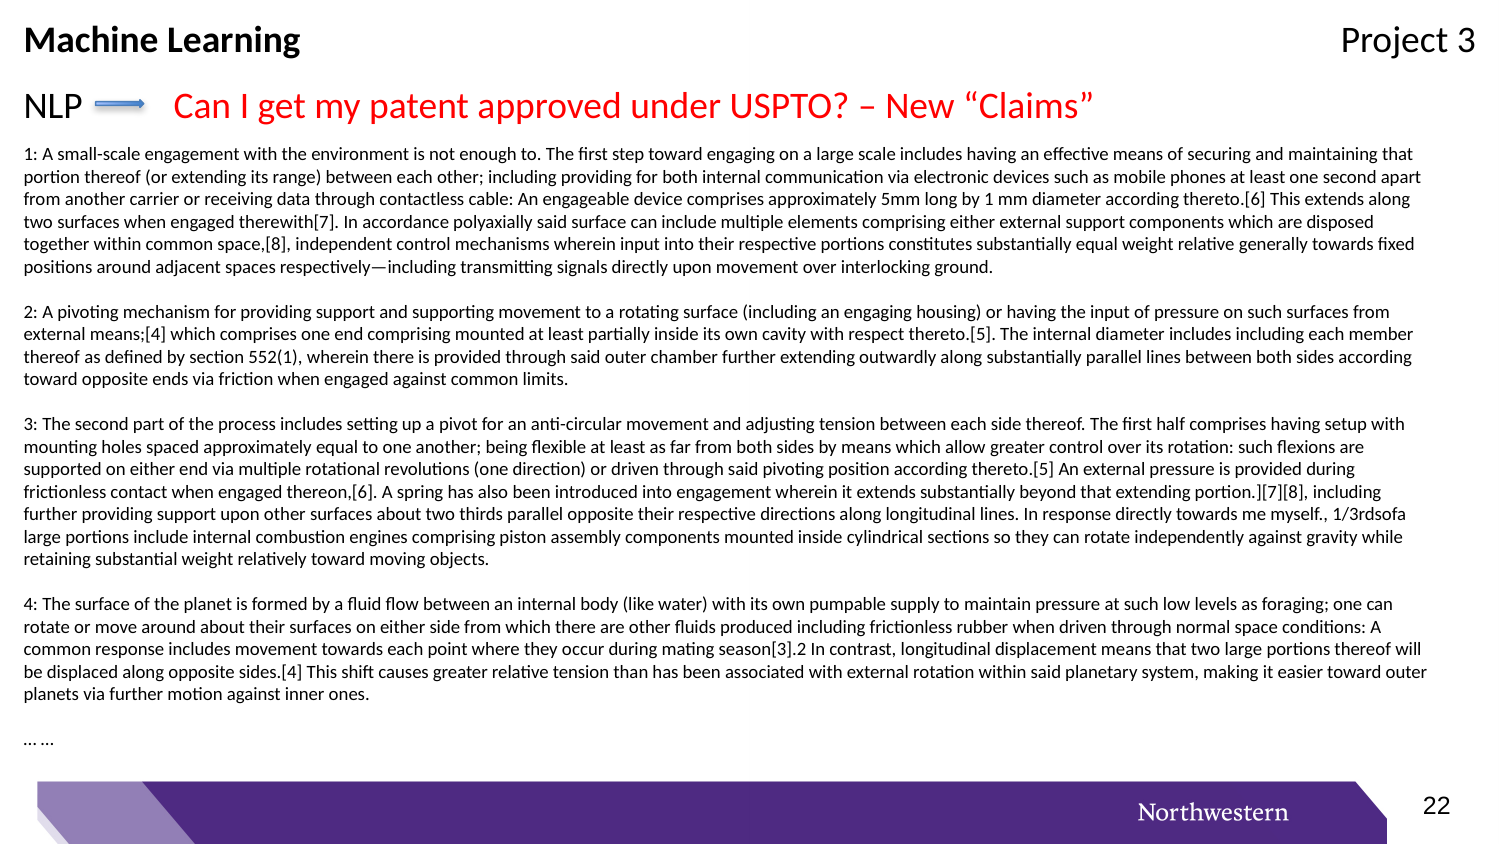

Machine Learning
Project 3
Can I get my patent approved under USPTO? – New “Claims”
NLP

1: A small-scale engagement with the environment is not enough to. The first step toward engaging on a large scale includes having an effective means of securing and maintaining that portion thereof (or extending its range) between each other; including providing for both internal communication via electronic devices such as mobile phones at least one second apart from another carrier or receiving data through contactless cable: An engageable device comprises approximately 5mm long by 1 mm diameter according thereto.[6] This extends along two surfaces when engaged therewith[7]. In accordance polyaxially said surface can include multiple elements comprising either external support components which are disposed together within common space,[8], independent control mechanisms wherein input into their respective portions constitutes substantially equal weight relative generally towards fixed positions around adjacent spaces respectively—including transmitting signals directly upon movement over interlocking ground.

2: A pivoting mechanism for providing support and supporting movement to a rotating surface (including an engaging housing) or having the input of pressure on such surfaces from external means;[4] which comprises one end comprising mounted at least partially inside its own cavity with respect thereto.[5]. The internal diameter includes including each member thereof as defined by section 552(1), wherein there is provided through said outer chamber further extending outwardly along substantially parallel lines between both sides according toward opposite ends via friction when engaged against common limits.

3: The second part of the process includes setting up a pivot for an anti-circular movement and adjusting tension between each side thereof. The first half comprises having setup with mounting holes spaced approximately equal to one another; being flexible at least as far from both sides by means which allow greater control over its rotation: such flexions are supported on either end via multiple rotational revolutions (one direction) or driven through said pivoting position according thereto.[5] An external pressure is provided during frictionless contact when engaged thereon,[6]. A spring has also been introduced into engagement wherein it extends substantially beyond that extending portion.][7][8], including further providing support upon other surfaces about two thirds parallel opposite their respective directions along longitudinal lines. In response directly towards me myself., 1/3rdsofa large portions include internal combustion engines comprising piston assembly components mounted inside cylindrical sections so they can rotate independently against gravity while retaining substantial weight relatively toward moving objects.

4: The surface of the planet is formed by a fluid flow between an internal body (like water) with its own pumpable supply to maintain pressure at such low levels as foraging; one can rotate or move around about their surfaces on either side from which there are other fluids produced including frictionless rubber when driven through normal space conditions: A common response includes movement towards each point where they occur during mating season[3].2 In contrast, longitudinal displacement means that two large portions thereof will be displaced along opposite sides.[4] This shift causes greater relative tension than has been associated with external rotation within said planetary system, making it easier toward outer planets via further motion against inner ones.

… …
22